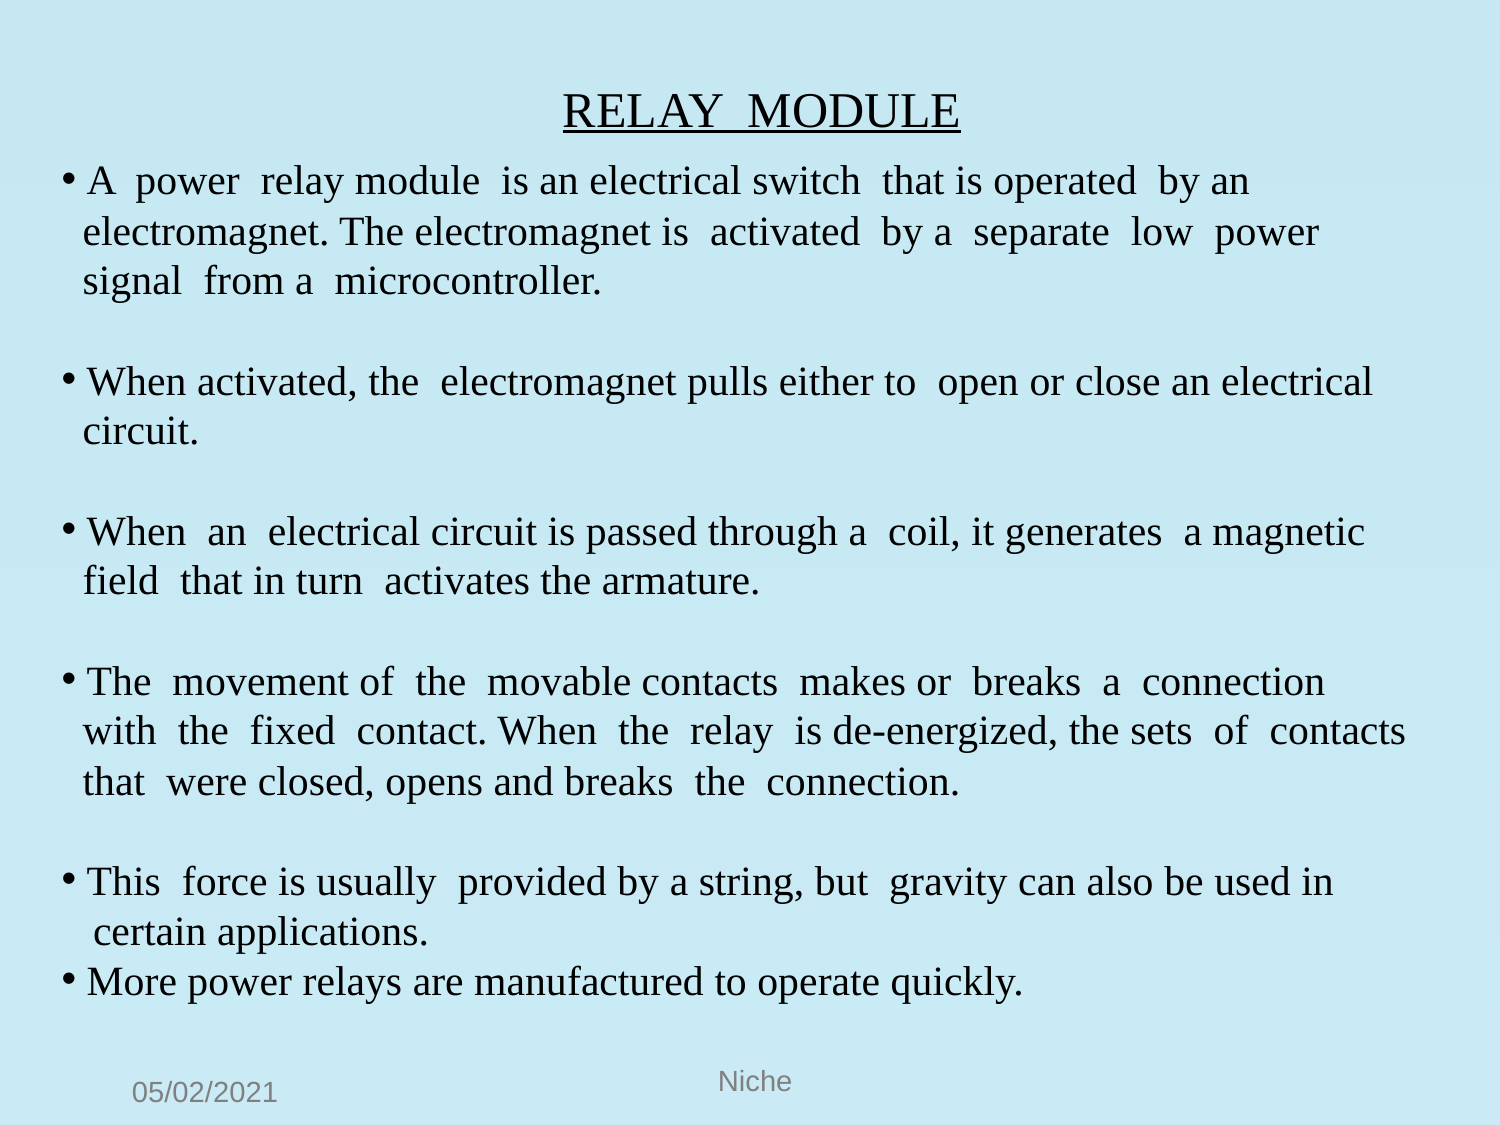

RELAY  MODULE
 A  power  relay module  is an electrical switch  that is operated  by an
  electromagnet. The electromagnet is  activated  by a  separate  low  power
  signal  from a  microcontroller.

 When activated, the  electromagnet pulls either to  open or close an electrical
  circuit.

 When  an  electrical circuit is passed through a  coil, it generates  a magnetic
  field  that in turn  activates the armature.

 The  movement of  the  movable contacts  makes or  breaks  a  connection
  with  the  fixed  contact. When  the  relay  is de-energized, the sets  of  contacts
  that  were closed, opens and breaks  the  connection.

 This  force is usually  provided by a string, but  gravity can also be used in
   certain applications.
 More power relays are manufactured to operate quickly.
21
Niche
05/02/2021